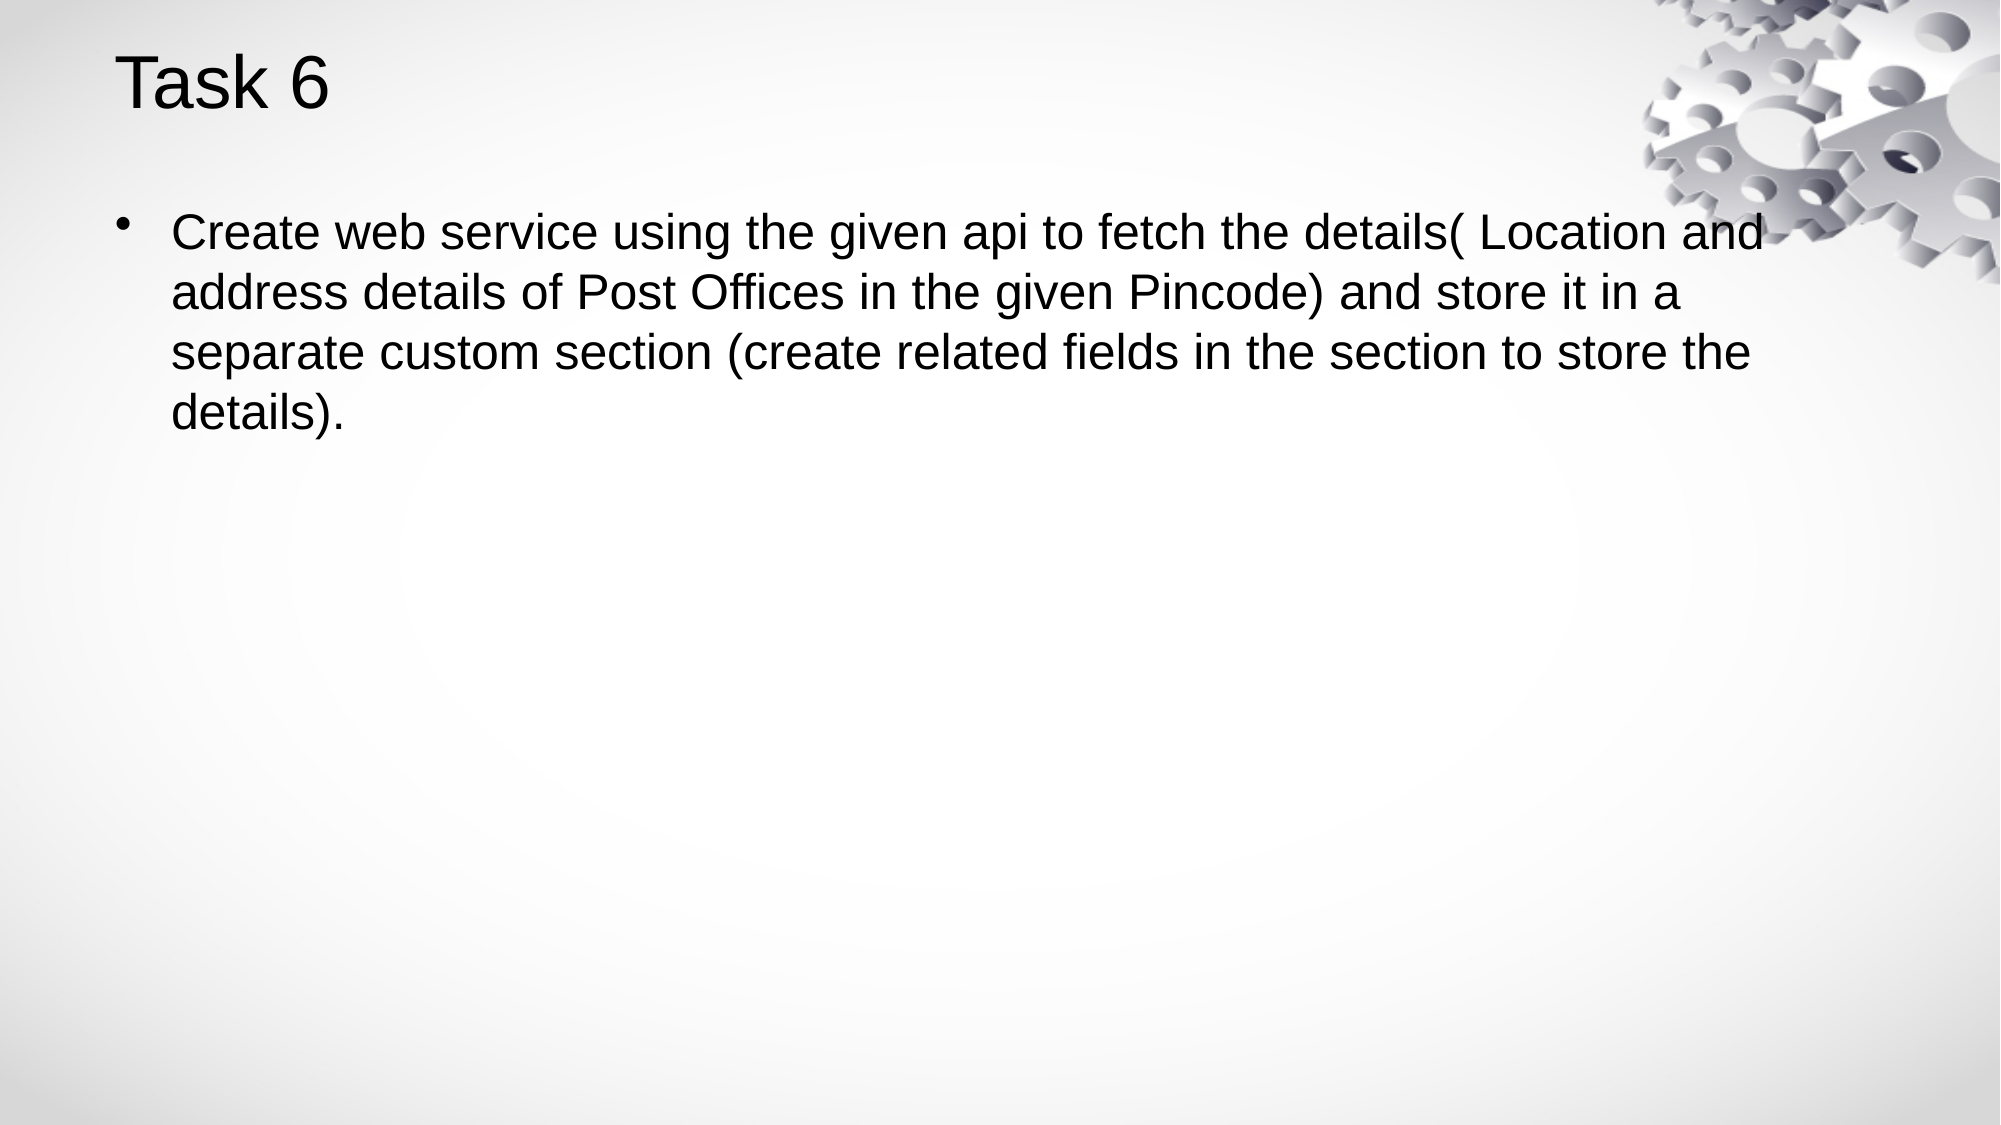

# Task 6
Create web service using the given api to fetch the details( Location and address details of Post Offices in the given Pincode) and store it in a separate custom section (create related fields in the section to store the details).